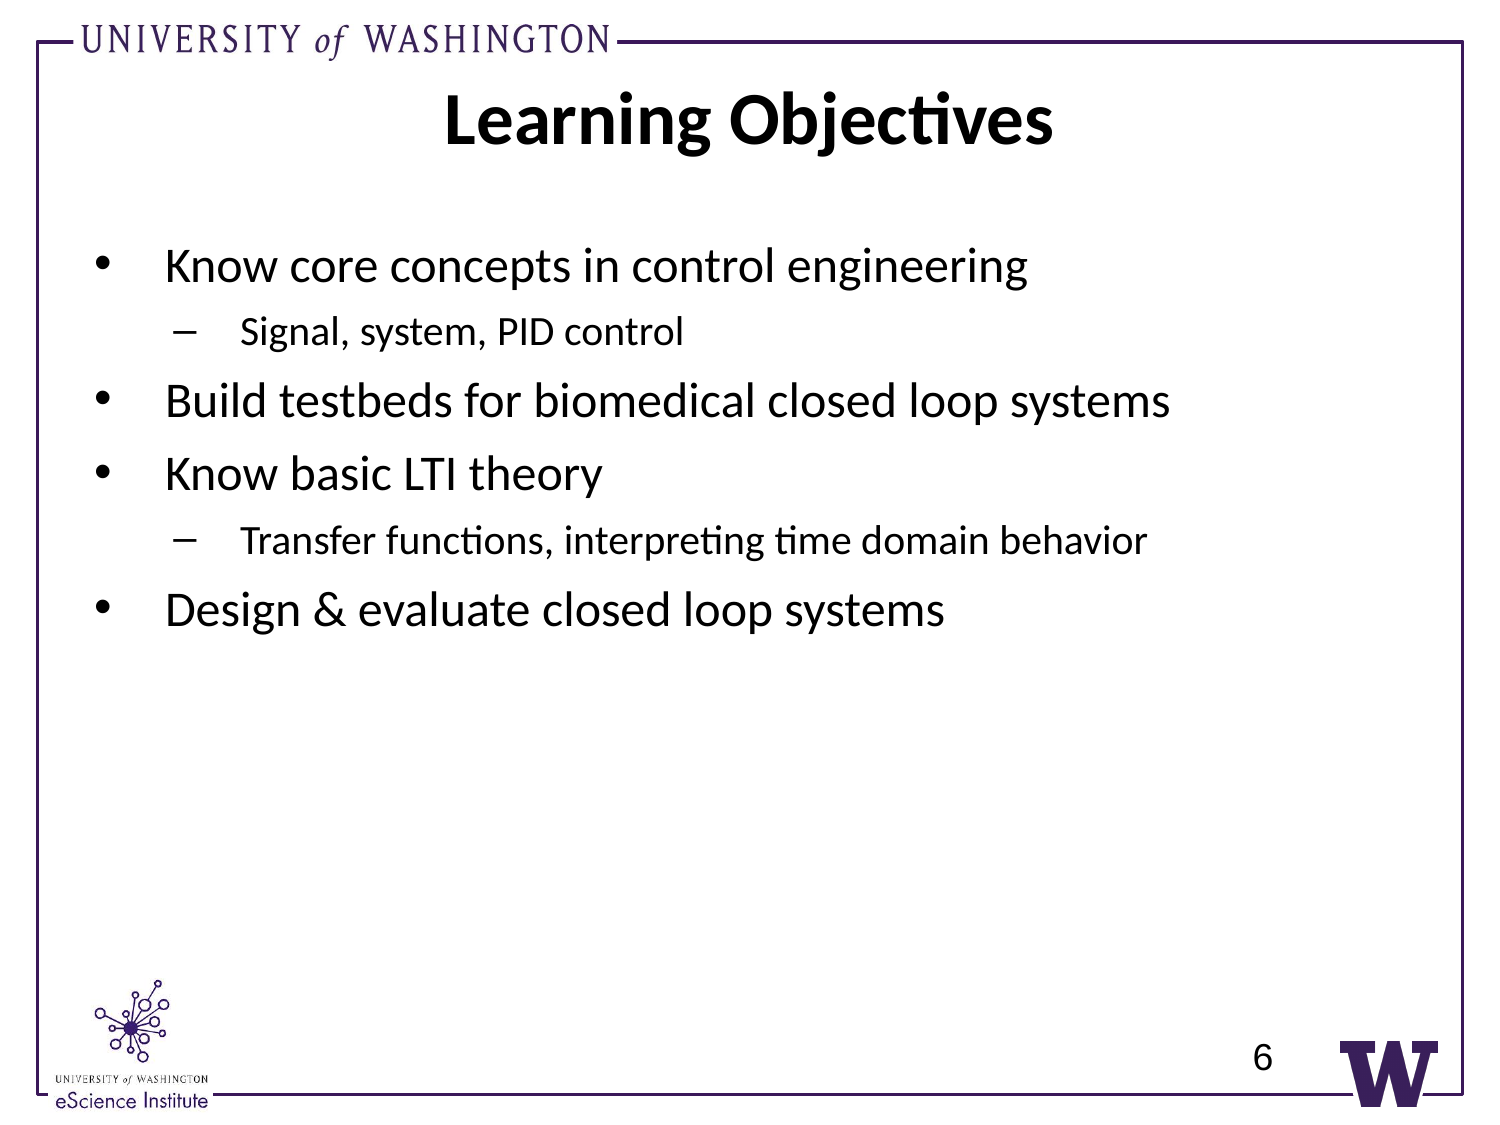

# Learning Objectives
Know core concepts in control engineering
Signal, system, PID control
Build testbeds for biomedical closed loop systems
Know basic LTI theory
Transfer functions, interpreting time domain behavior
Design & evaluate closed loop systems

6